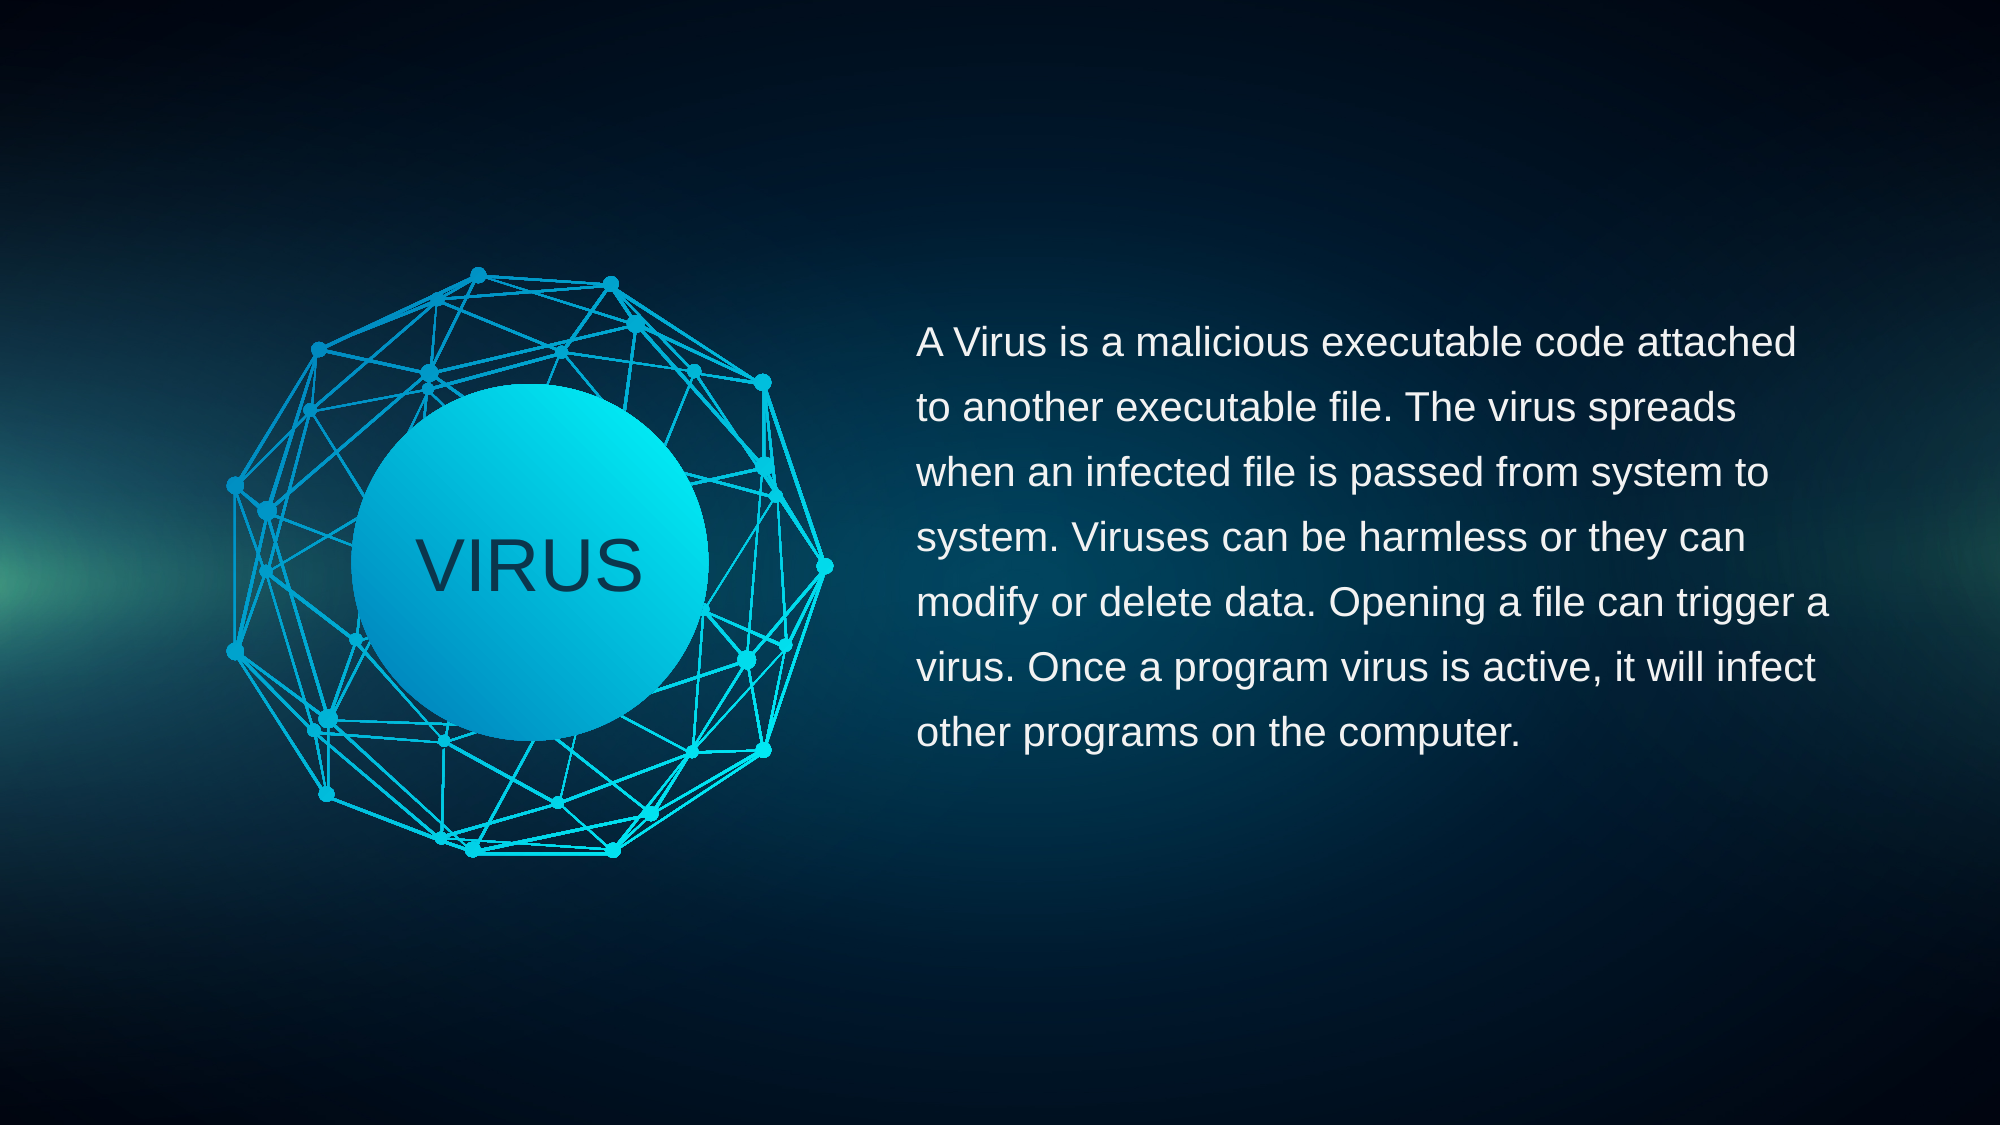

A Virus is a malicious executable code attached to another executable file. The virus spreads when an infected file is passed from system to system. Viruses can be harmless or they can modify or delete data. Opening a file can trigger a virus. Once a program virus is active, it will infect other programs on the computer.

VIRUS